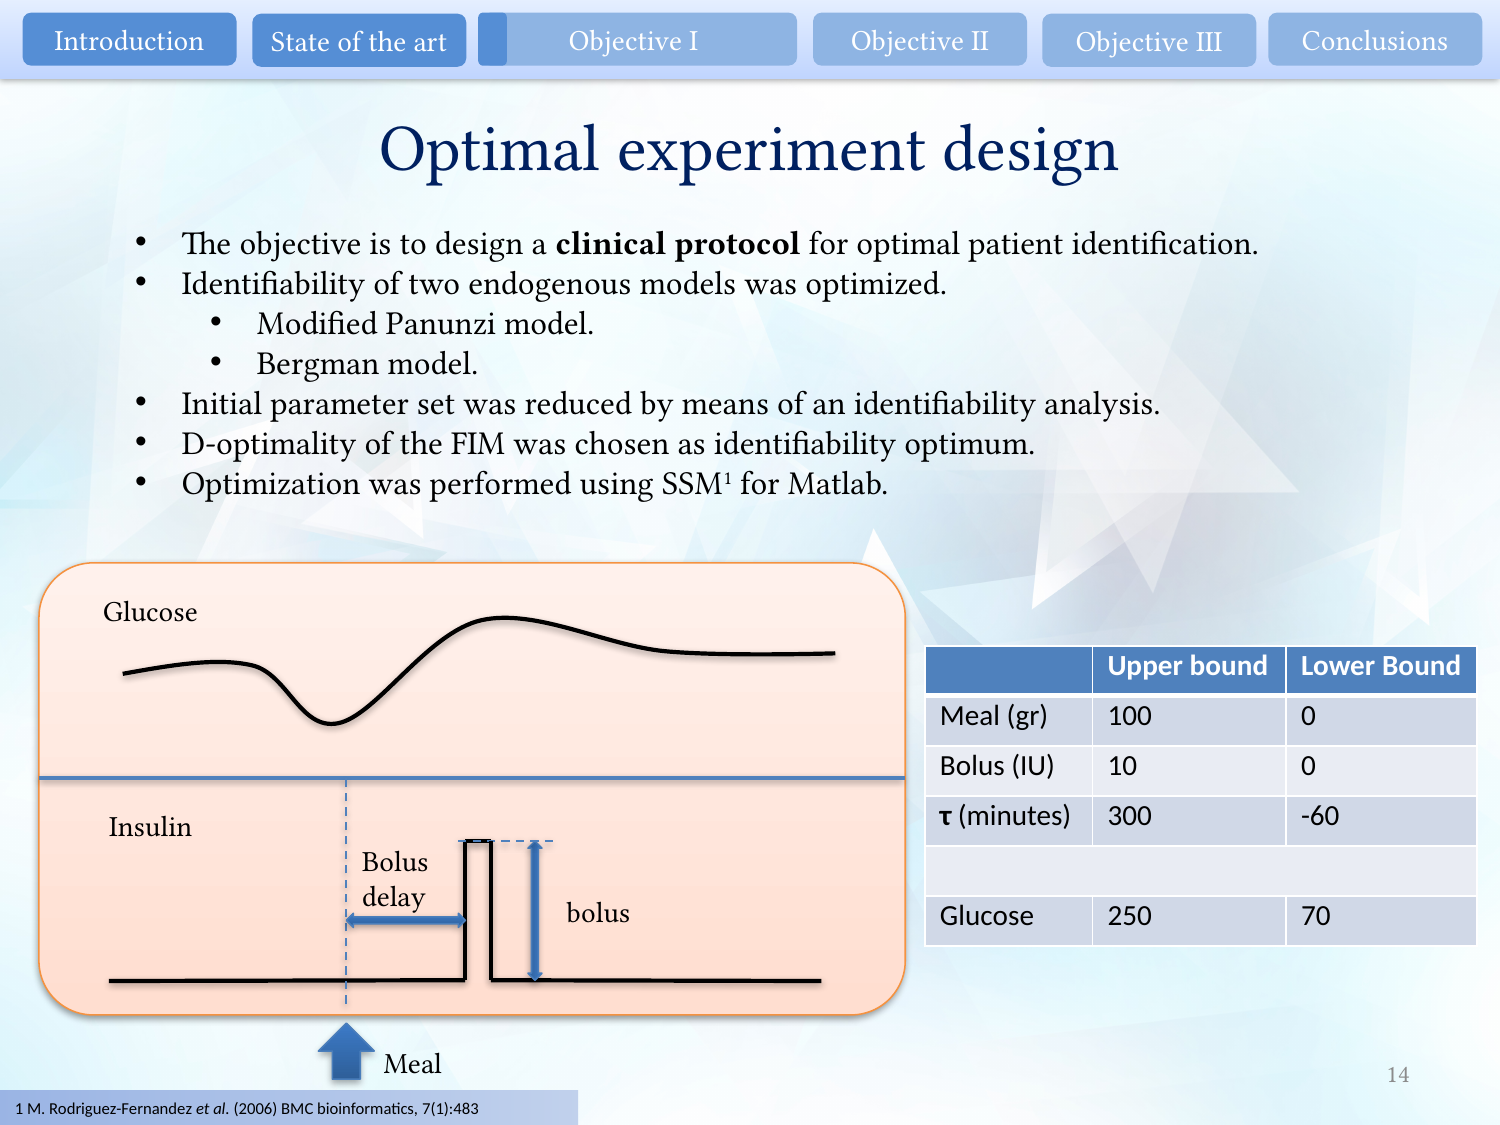

Introduction

Objective I

Objective II
Conclusions
State of the art
Objective III
# Optimal experiment design
The objective is to design a clinical protocol for optimal patient identification.
Identifiability of two endogenous models was optimized.
Modified Panunzi model.
Bergman model.
Initial parameter set was reduced by means of an identifiability analysis.
D-optimality of the FIM was chosen as identifiability optimum.
Optimization was performed using SSM1 for Matlab.

Glucose

|  | Upper bound | Lower Bound |
| --- | --- | --- |
| Meal (gr) | 100 | 0 |
| Bolus (IU) | 10 | 0 |
| τ (minutes) | 300 | -60 |
|  |  |  |
| Glucose | 250 | 70 |
Insulin
Bolus delay
bolus

Meal
14
1 M. Rodriguez-Fernandez et al. (2006) BMC bioinformatics, 7(1):483